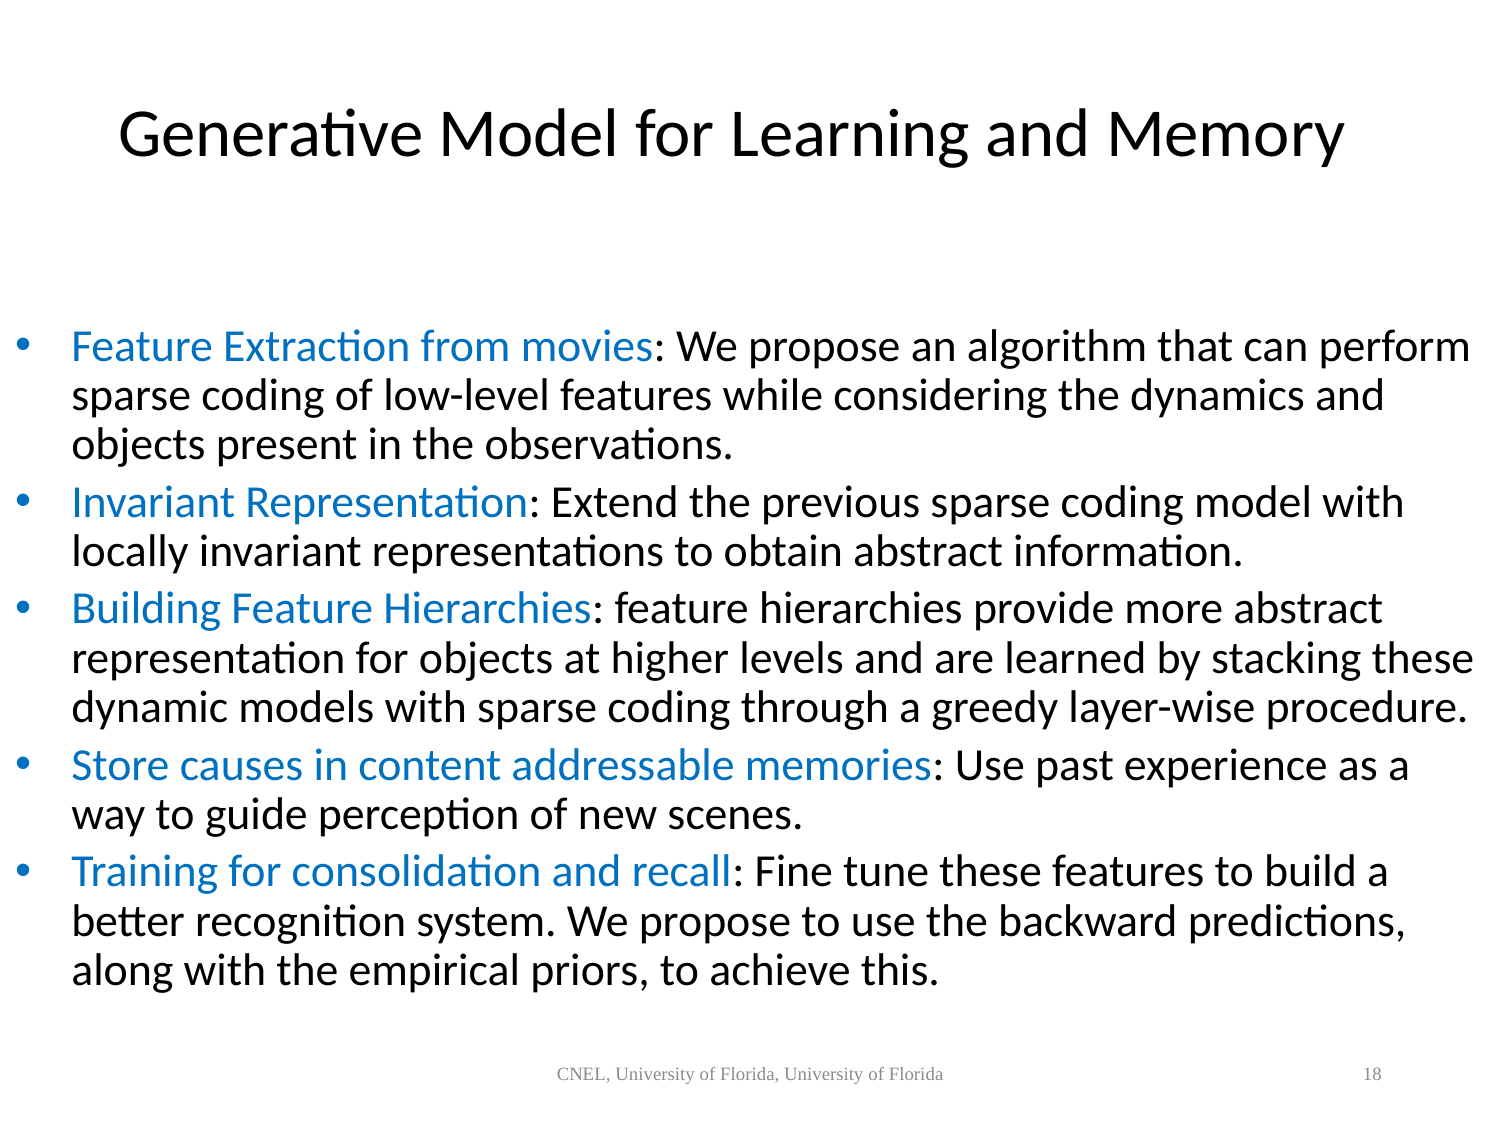

# Generative Model for Learning and Memory
An object recognition model requires:
Feature Extraction from movies: We propose an algorithm that can perform sparse coding of low-level features while considering the dynamics and objects present in the observations.
Invariant Representation: Extend the previous sparse coding model with locally invariant representations to obtain abstract information.
Building Feature Hierarchies: feature hierarchies provide more abstract representation for objects at higher levels and are learned by stacking these dynamic models with sparse coding through a greedy layer-wise procedure.
Store causes in content addressable memories: Use past experience as a way to guide perception of new scenes.
Training for consolidation and recall: Fine tune these features to build a better recognition system. We propose to use the backward predictions, along with the empirical priors, to achieve this.
CNEL, University of Florida, University of Florida
18